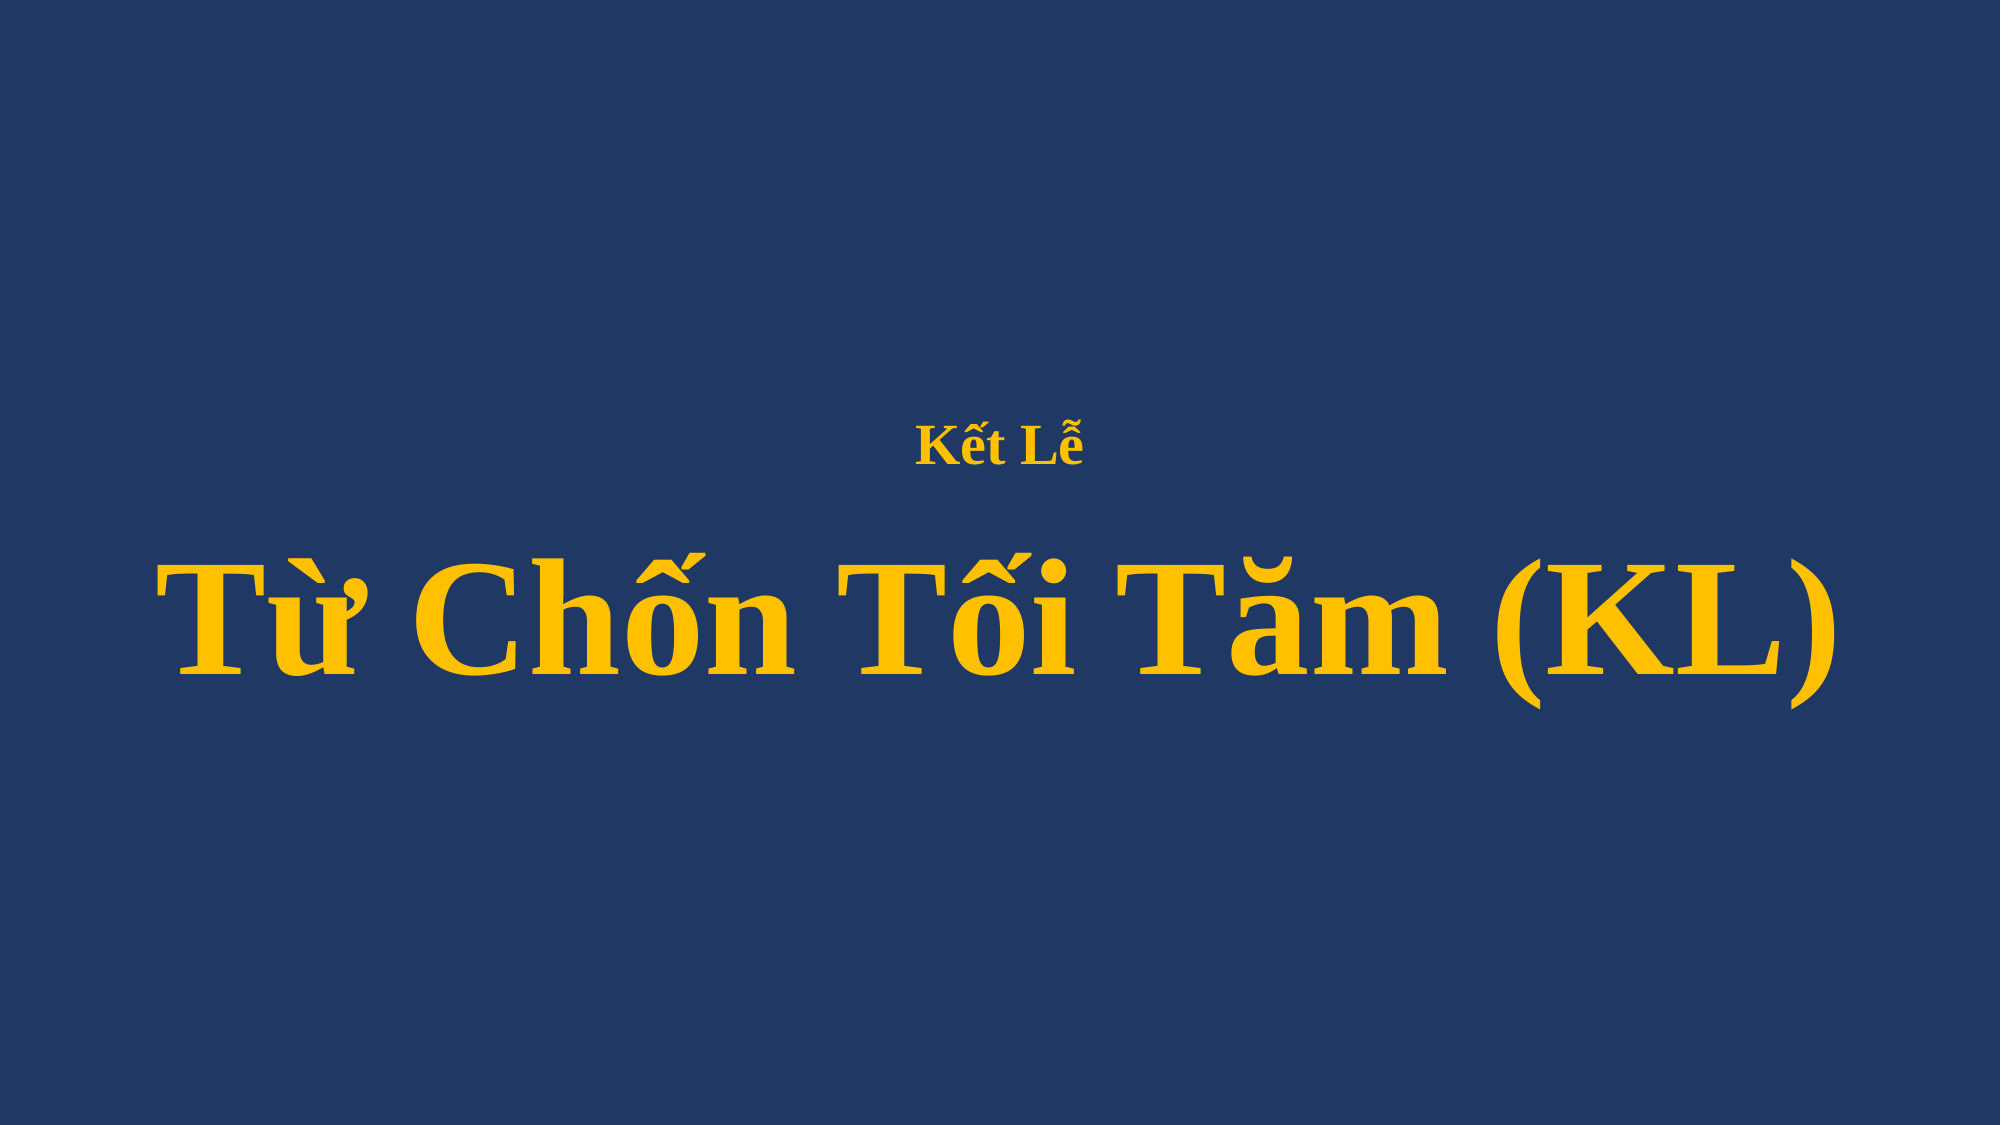

# Kết Lễ Từ Chốn Tối Tăm (KL)